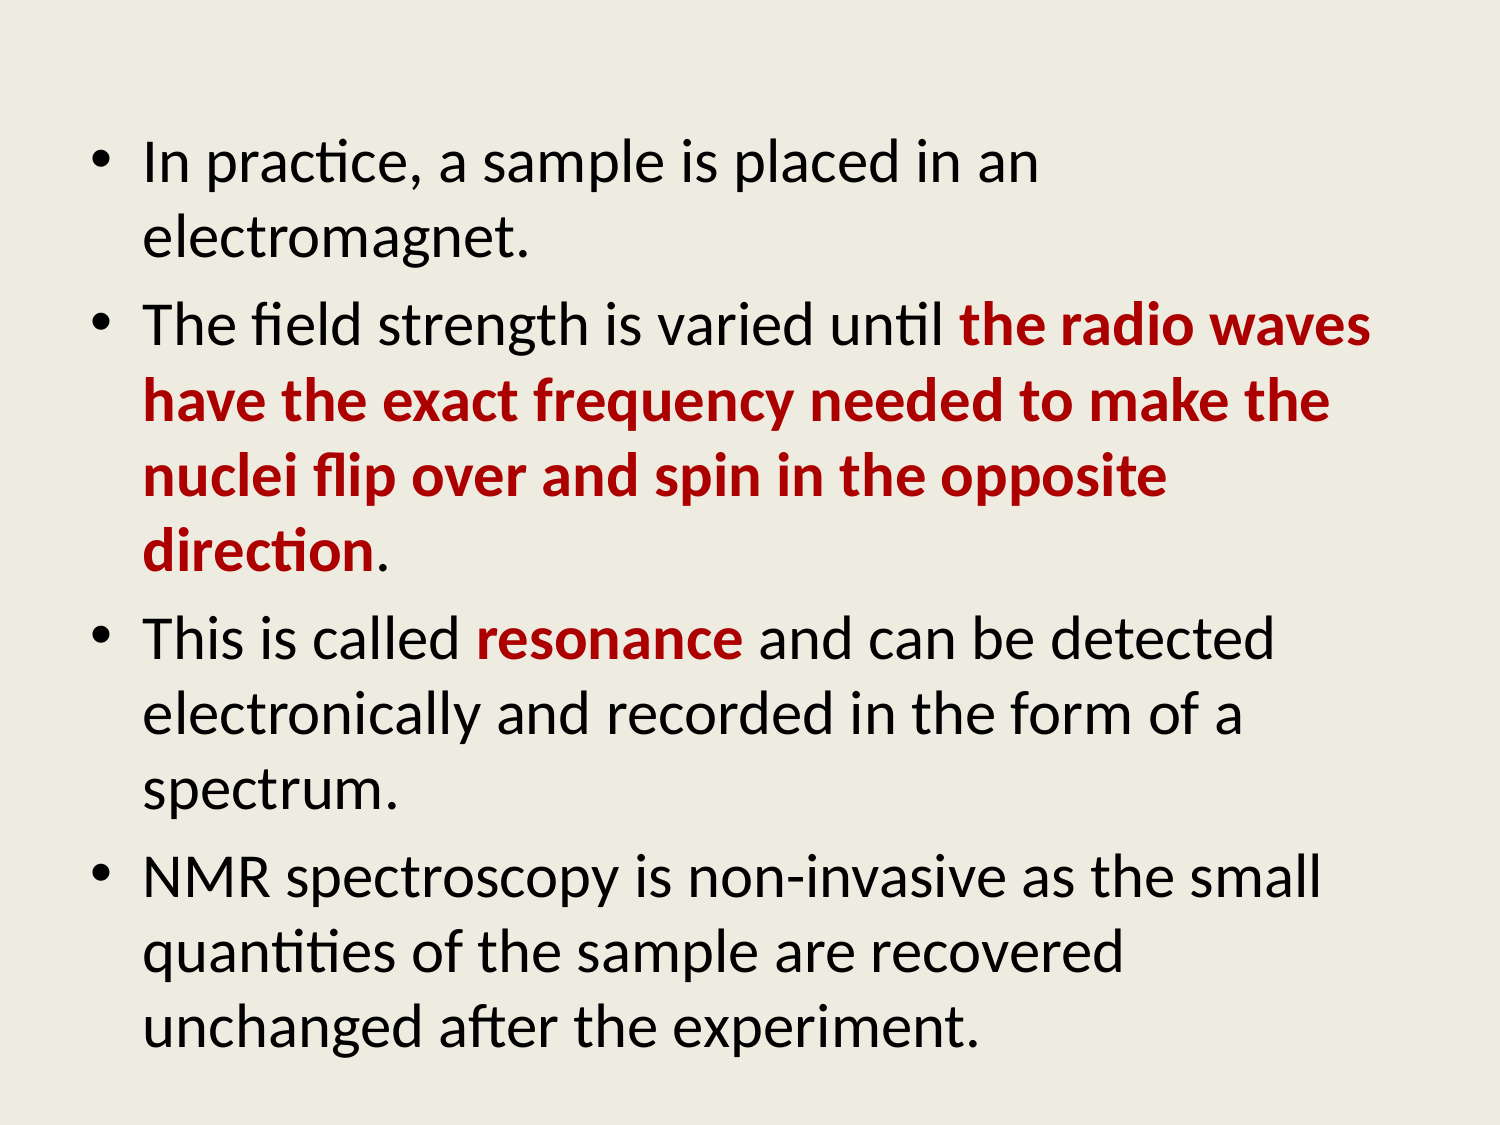

In practice, a sample is placed in an electromagnet.
The field strength is varied until the radio waves have the exact frequency needed to make the nuclei flip over and spin in the opposite direction.
This is called resonance and can be detected electronically and recorded in the form of a spectrum.
NMR spectroscopy is non-invasive as the small quantities of the sample are recovered unchanged after the experiment.